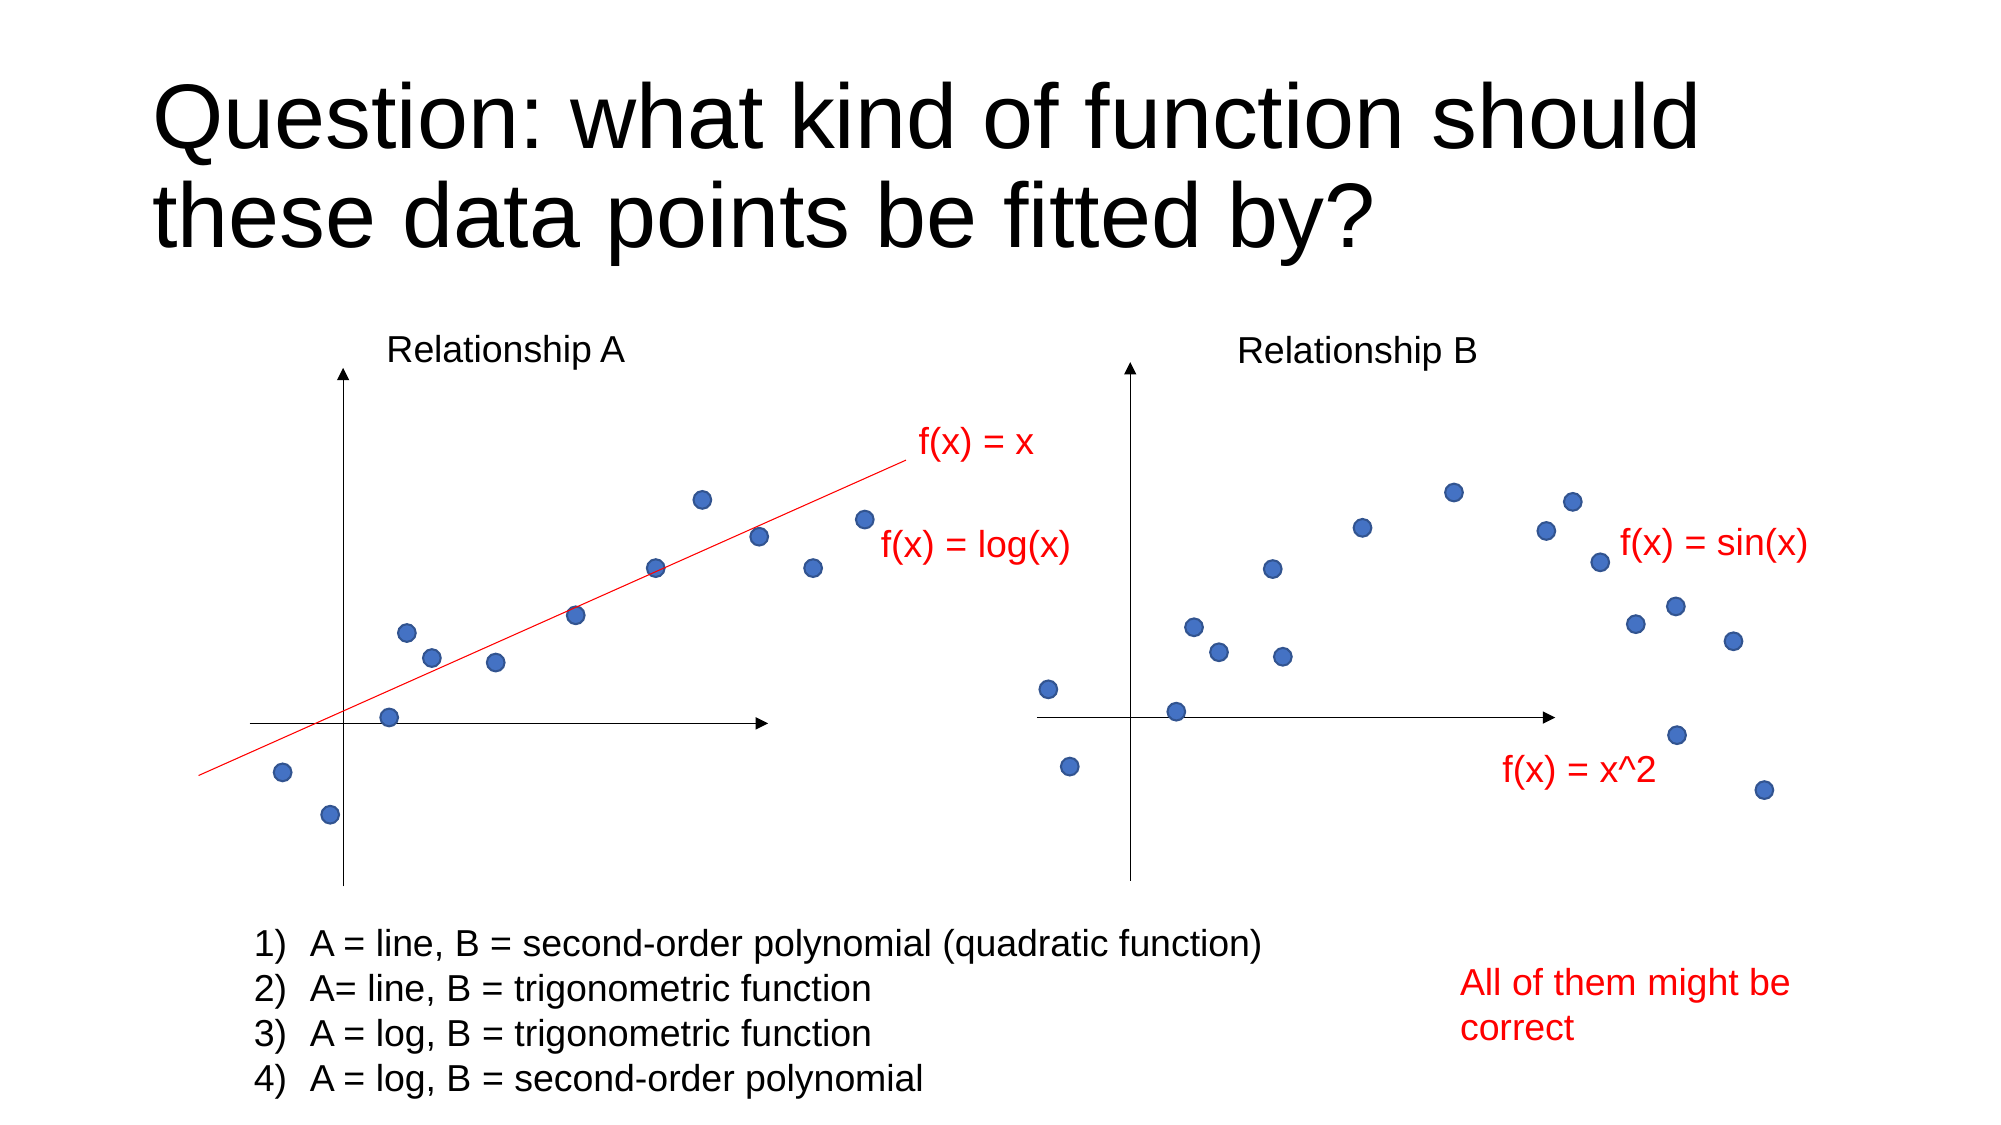

# Question: what kind of function should these data points be fitted by?
Relationship A
Relationship B
f(x) = x

f(x) = sin(x)
f(x) = log(x)

f(x) = x^2

A = line, B = second-order polynomial (quadratic function)
A= line, B = trigonometric function
A = log, B = trigonometric function
A = log, B = second-order polynomial
All of them might be correct